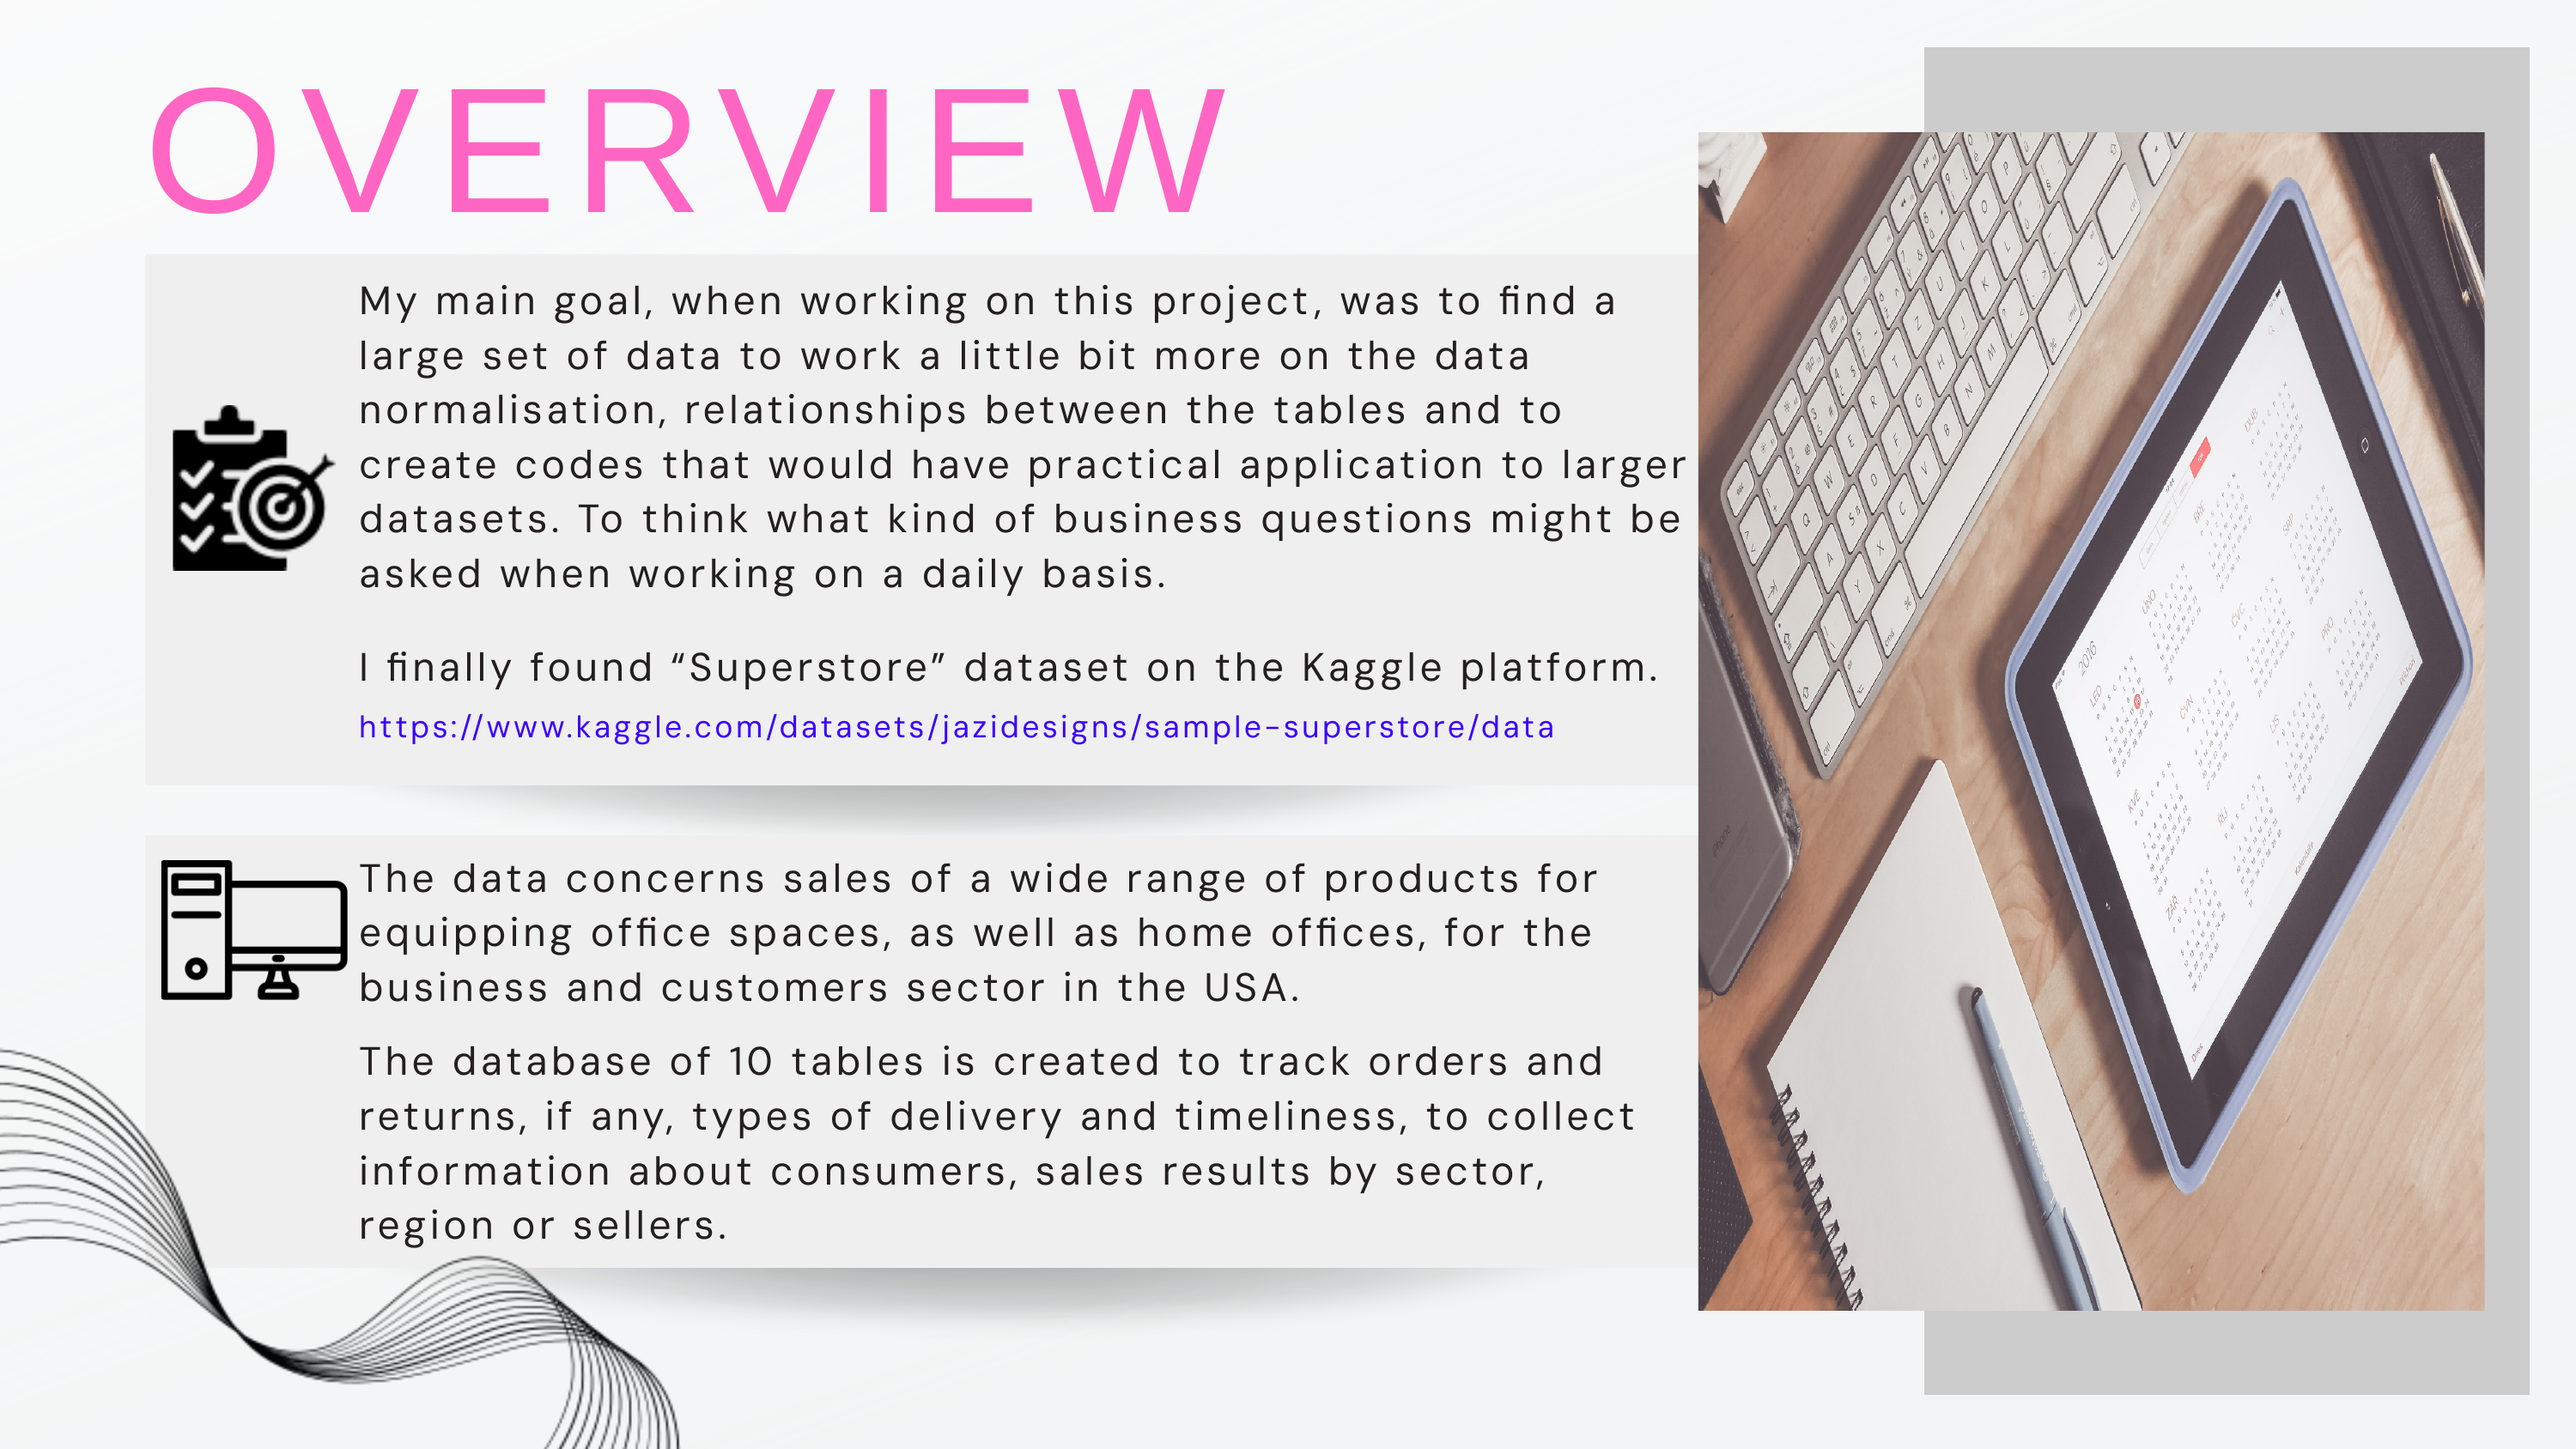

OVERVIEW

My main goal, when working on this project, was to find a large set of data to work a little bit more on the data normalisation, relationships between the tables and to create codes that would have practical application to larger datasets. To think what kind of business questions might be asked when working on a daily basis.

I finally found “Superstore” dataset on the Kaggle platform.

https://www.kaggle.com/datasets/jazidesigns/sample-superstore/data

The data concerns sales of a wide range of products for equipping office spaces, as well as home offices, for the business and customers sector in the USA.

The database of 10 tables is created to track orders and returns, if any, types of delivery and timeliness, to collect information about consumers, sales results by sector, region or sellers.